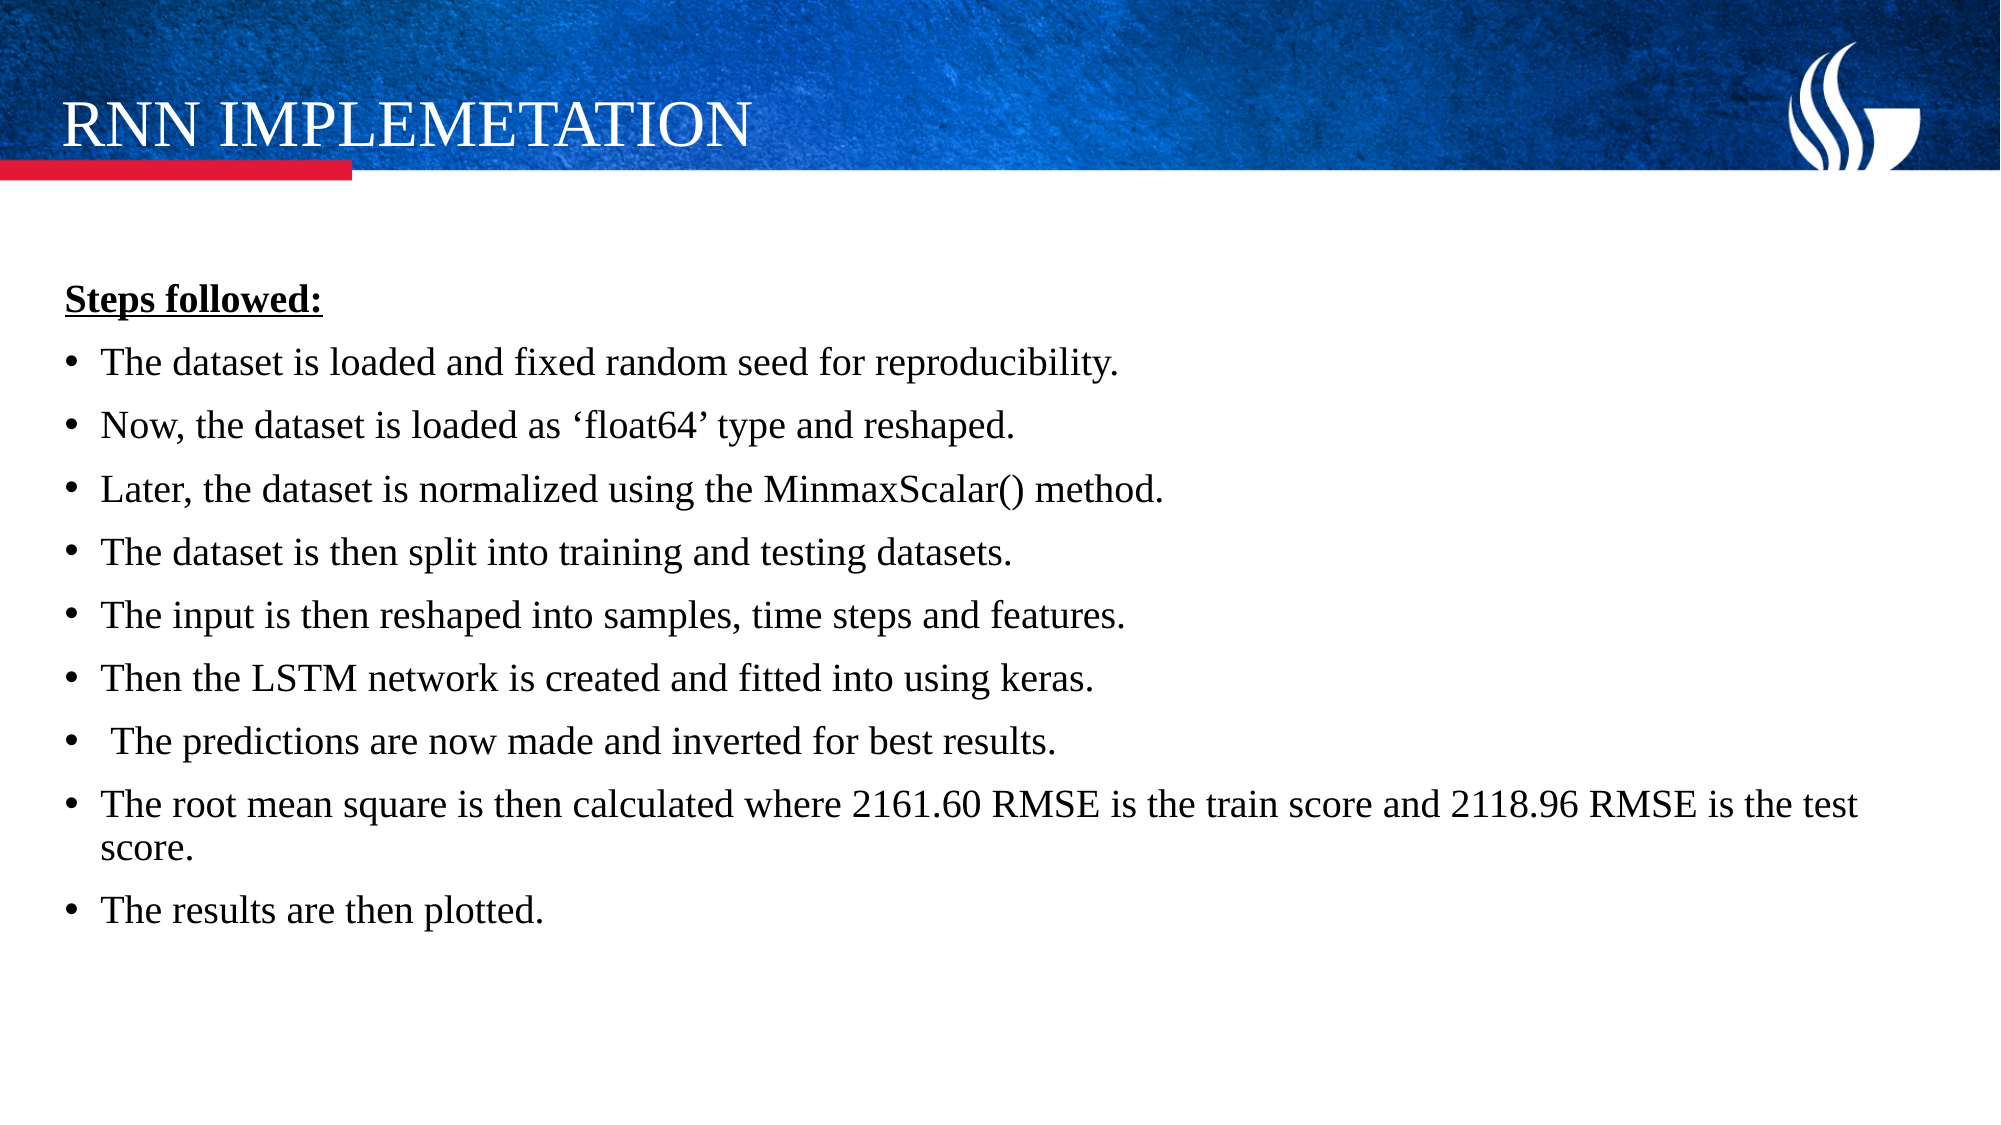

# RNN IMPLEMETATION
Steps followed:
The dataset is loaded and fixed random seed for reproducibility.
Now, the dataset is loaded as ‘float64’ type and reshaped.
Later, the dataset is normalized using the MinmaxScalar() method.
The dataset is then split into training and testing datasets.
The input is then reshaped into samples, time steps and features.
Then the LSTM network is created and fitted into using keras.
 The predictions are now made and inverted for best results.
The root mean square is then calculated where 2161.60 RMSE is the train score and 2118.96 RMSE is the test score.
The results are then plotted.